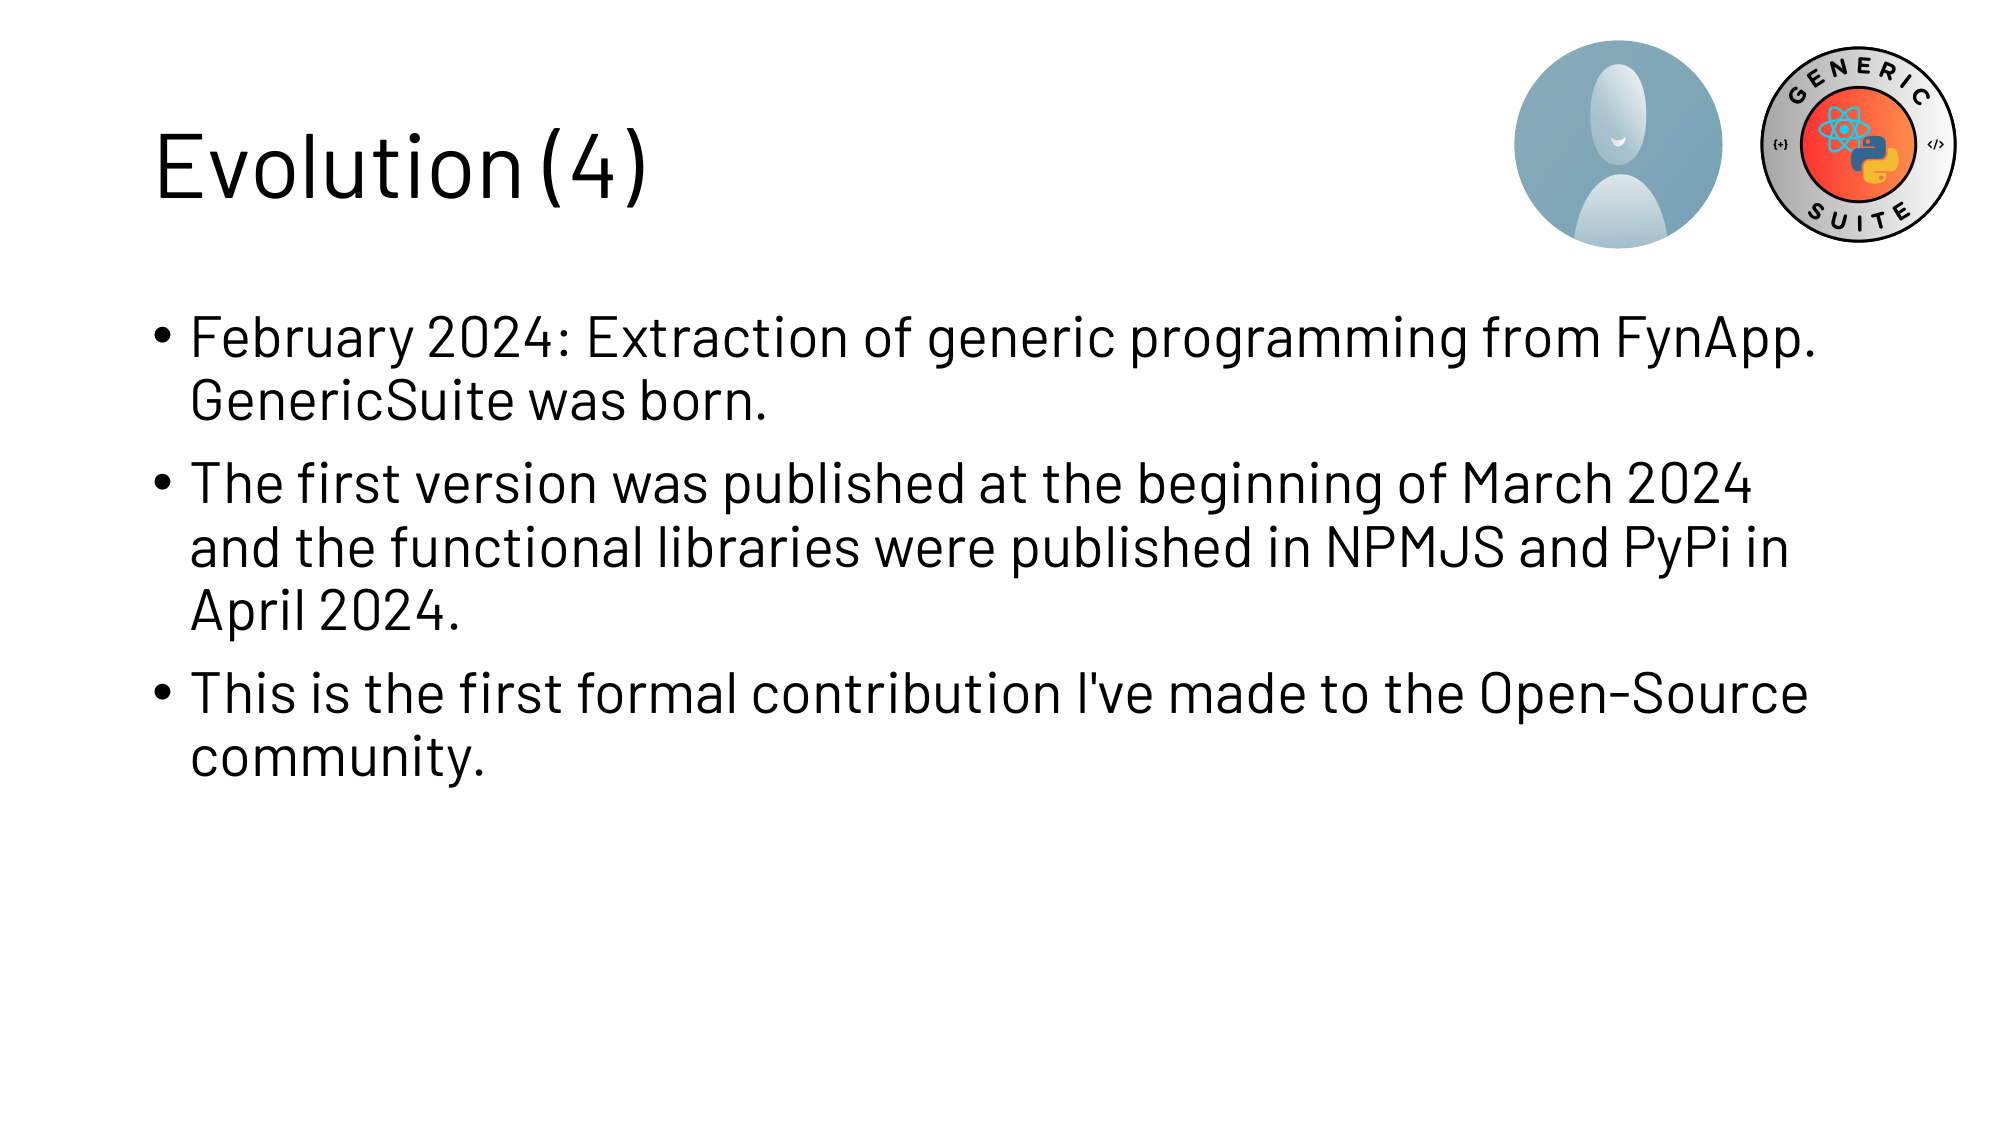

# Evolution (4)
February 2024: Extraction of generic programming from FynApp. GenericSuite was born.
The first version was published at the beginning of March 2024 and the functional libraries were published in NPMJS and PyPi in April 2024.
This is the first formal contribution I've made to the Open-Source community.